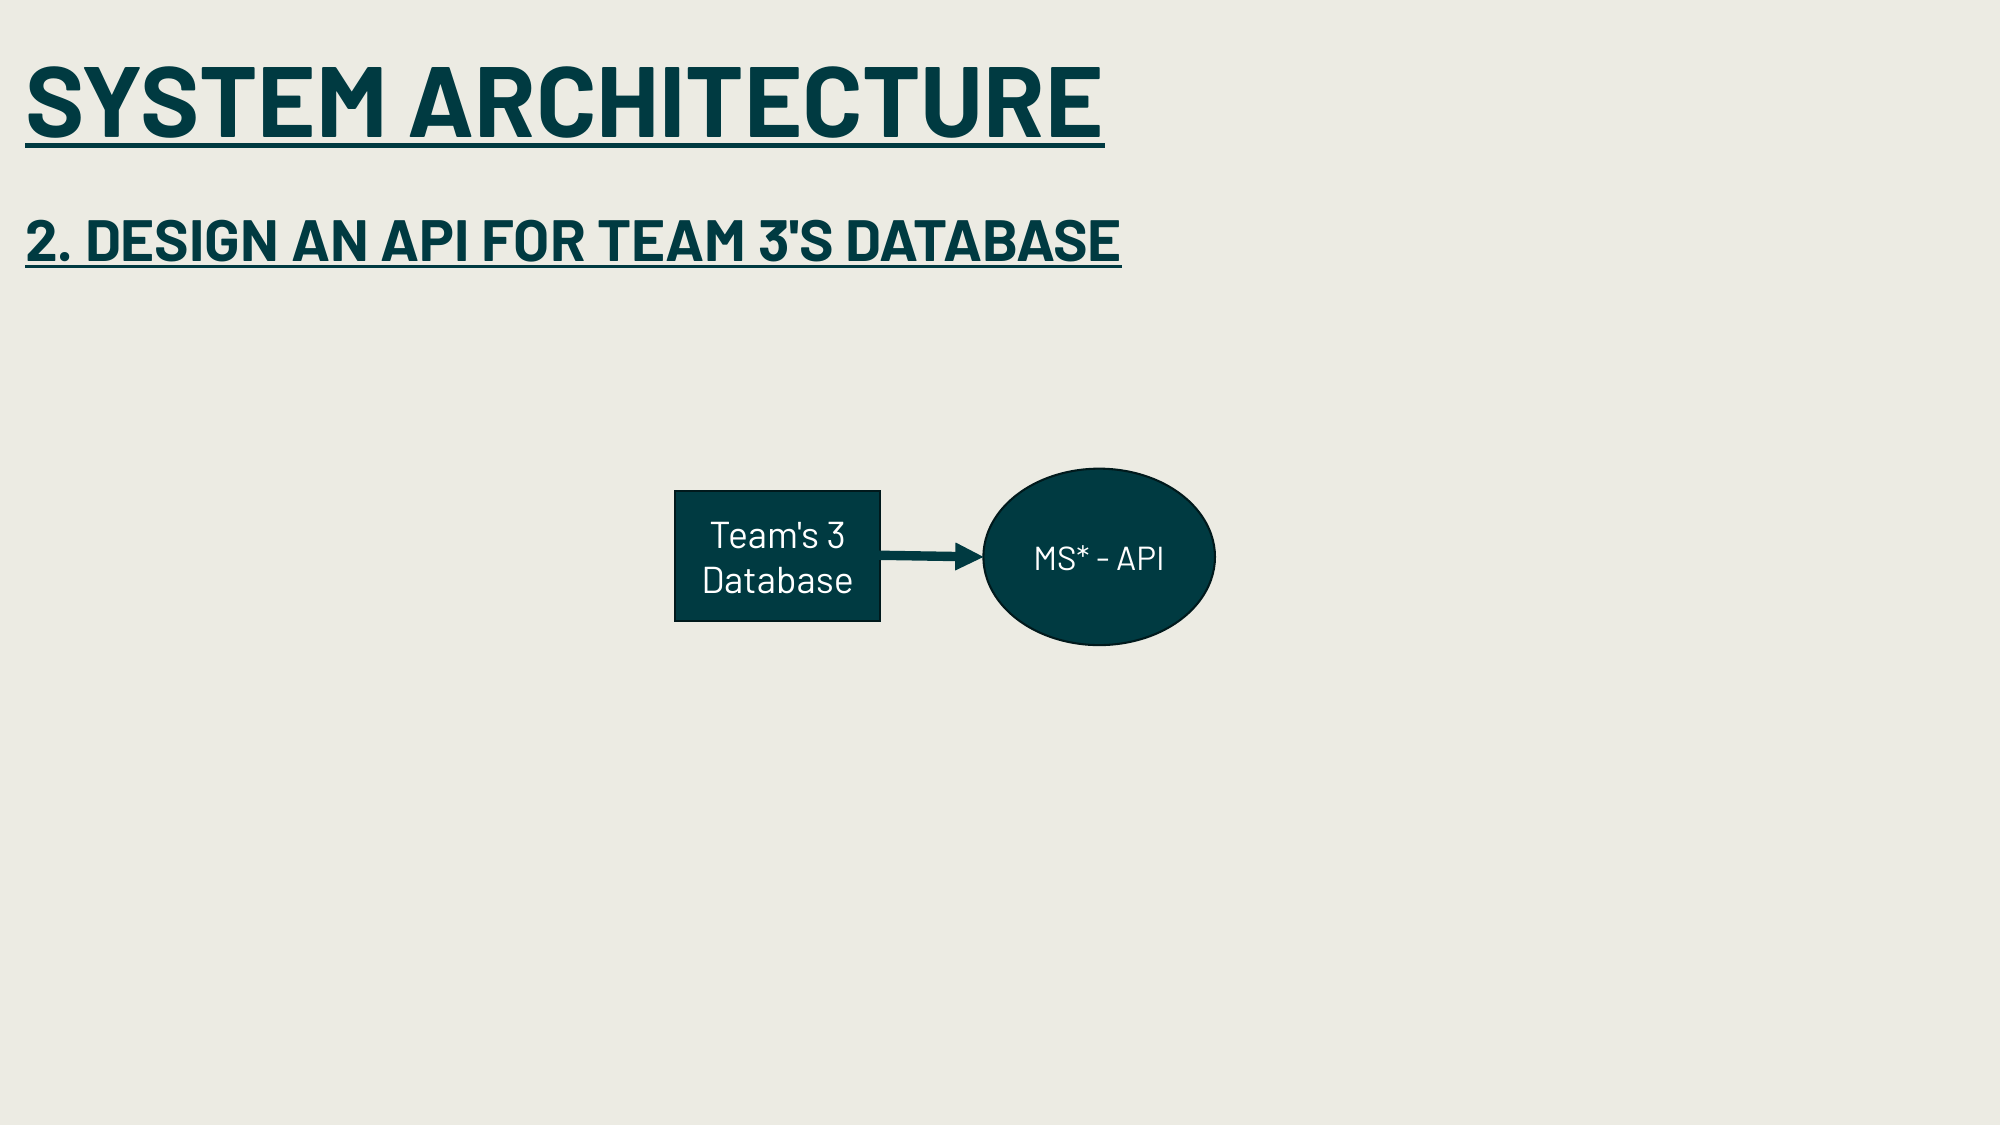

SYSTEM ARCHITECTURE​
# 2. Design an API for Team 3's Database
MS* - API
Team's 3 Database